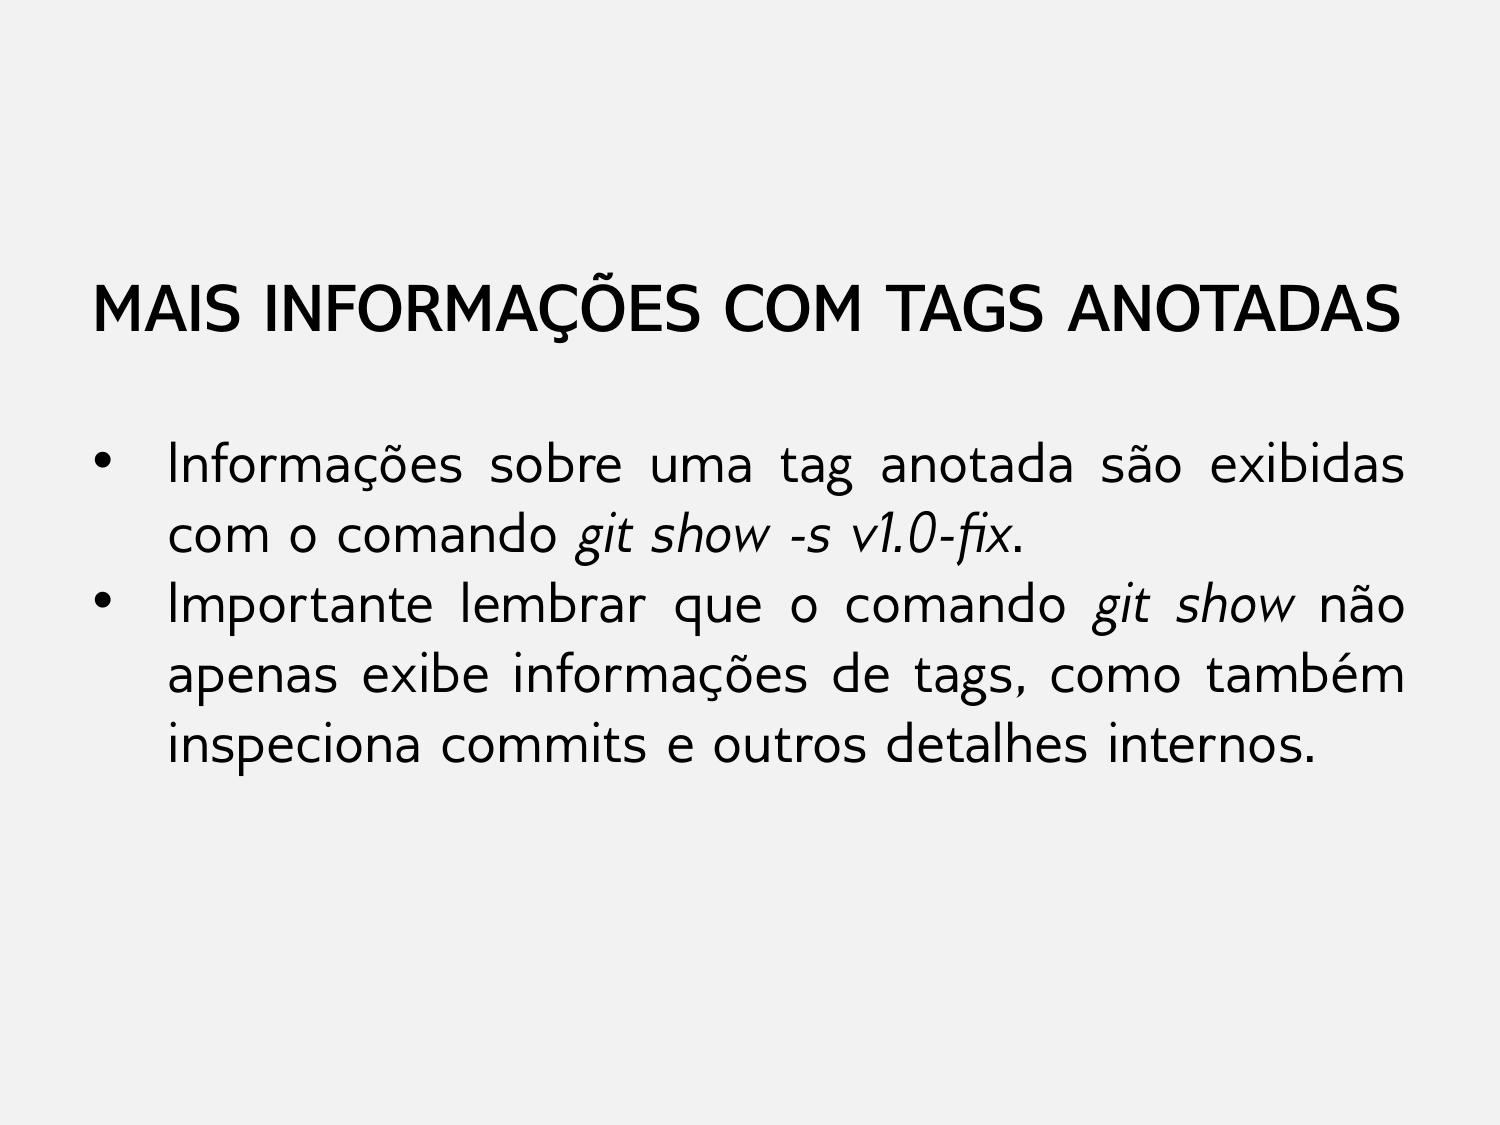

MAIS INFORMAÇÕES COM TAGS ANOTADAS

Informações sobre uma tag anotada são exibidas com o comando git show -s v1.0-fix.
Importante lembrar que o comando git show não apenas exibe informações de tags, como também inspeciona commits e outros detalhes internos.